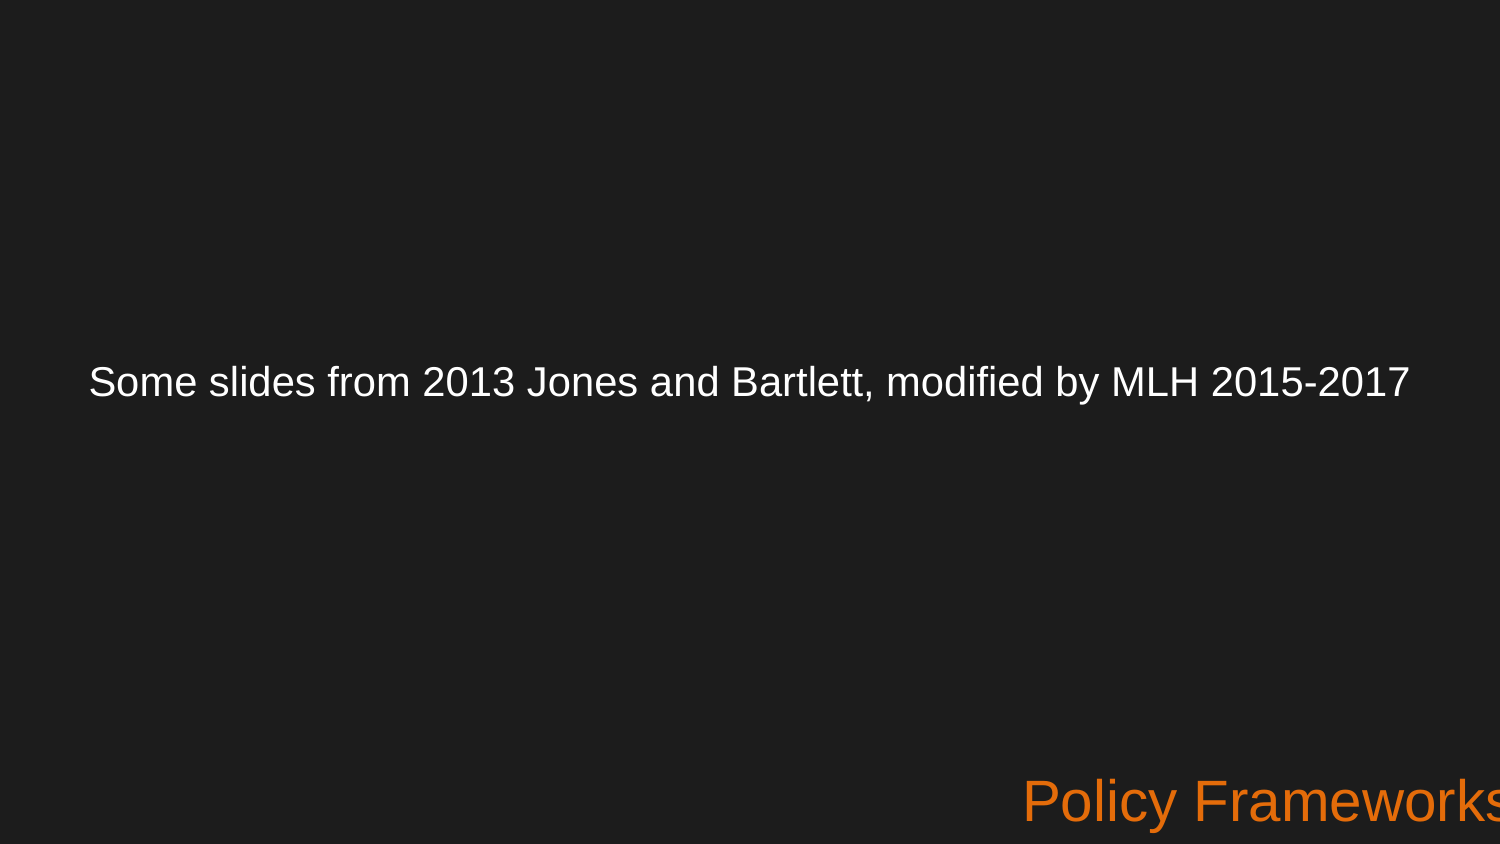

Some slides from 2013 Jones and Bartlett, modified by MLH 2015-2017
Policy Frameworks